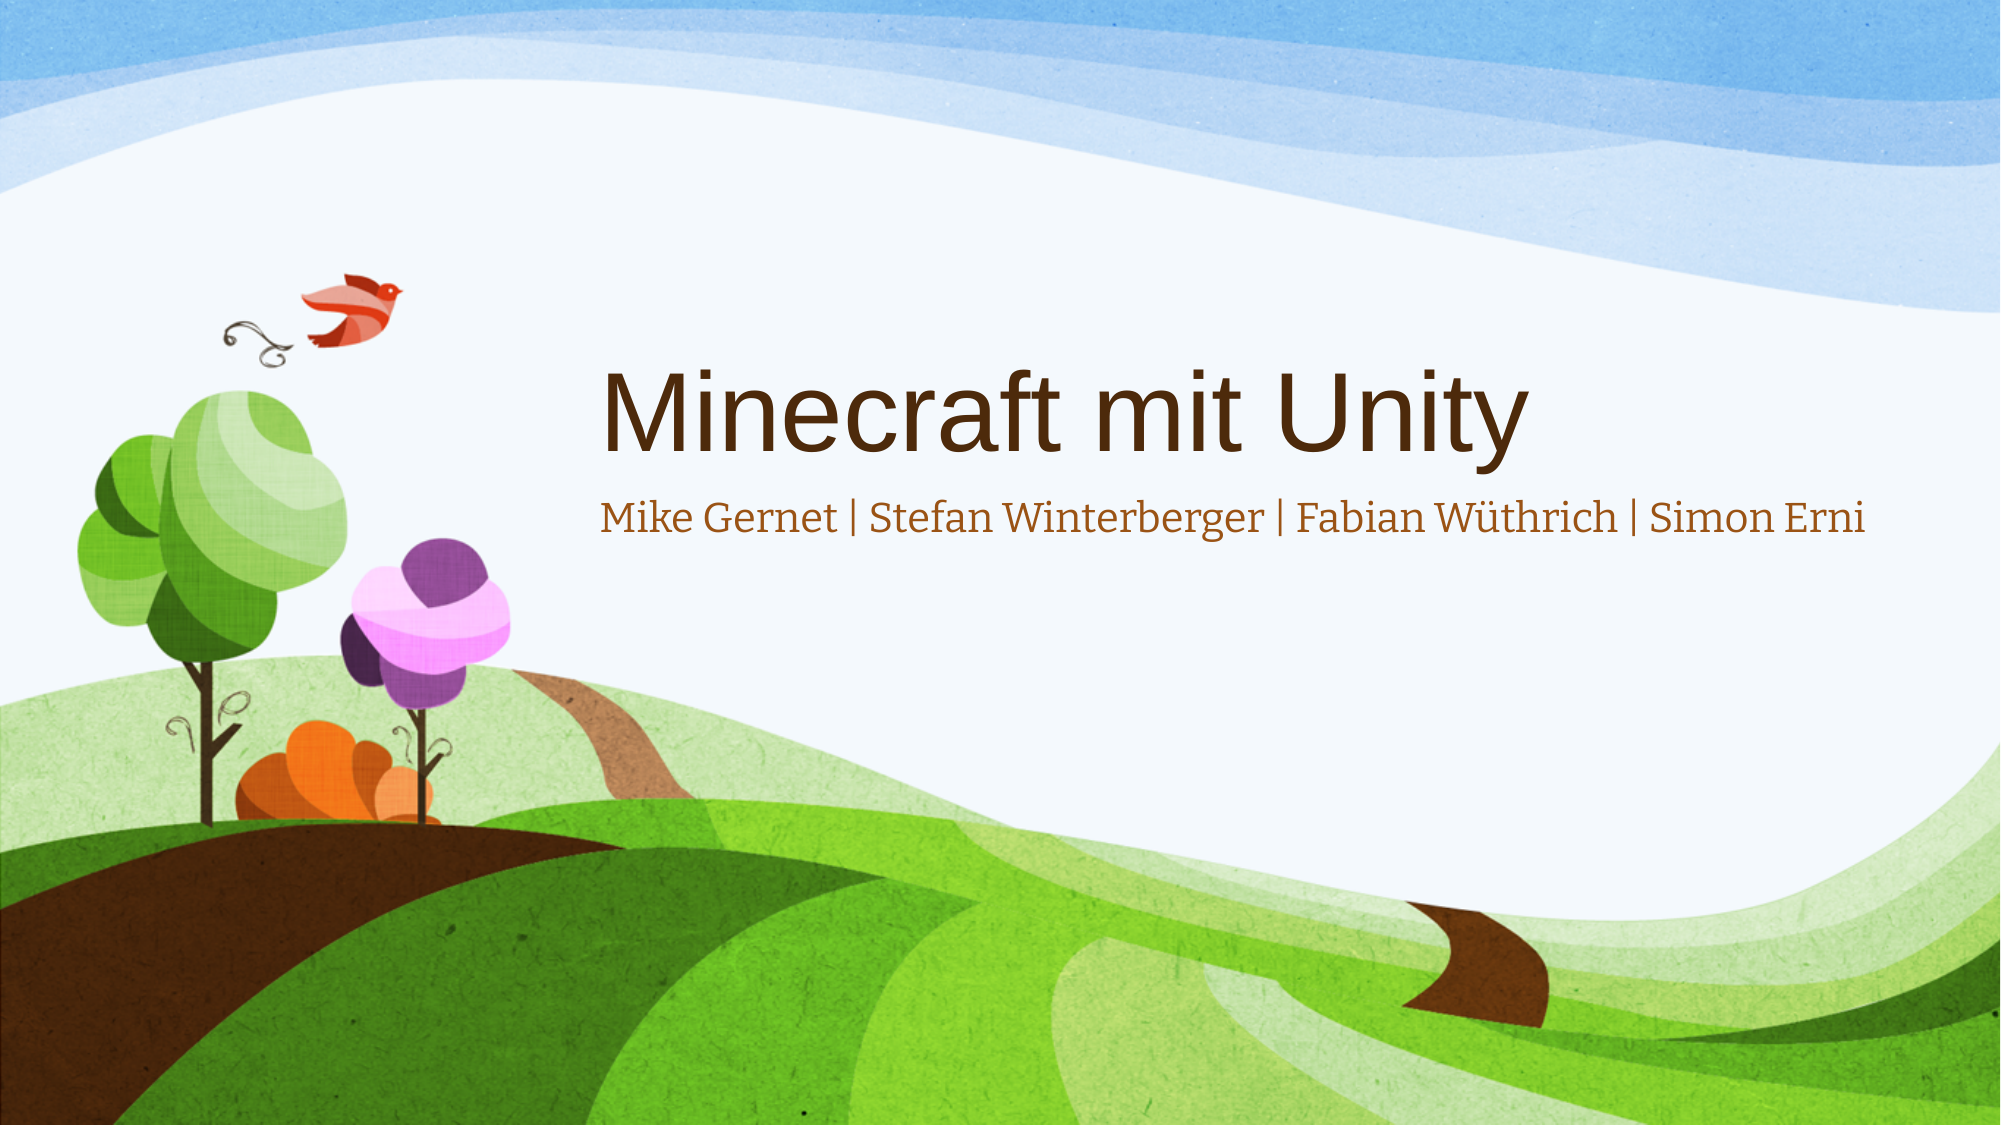

# Minecraft mit Unity
Mike Gernet | Stefan Winterberger | Fabian Wüthrich | Simon Erni